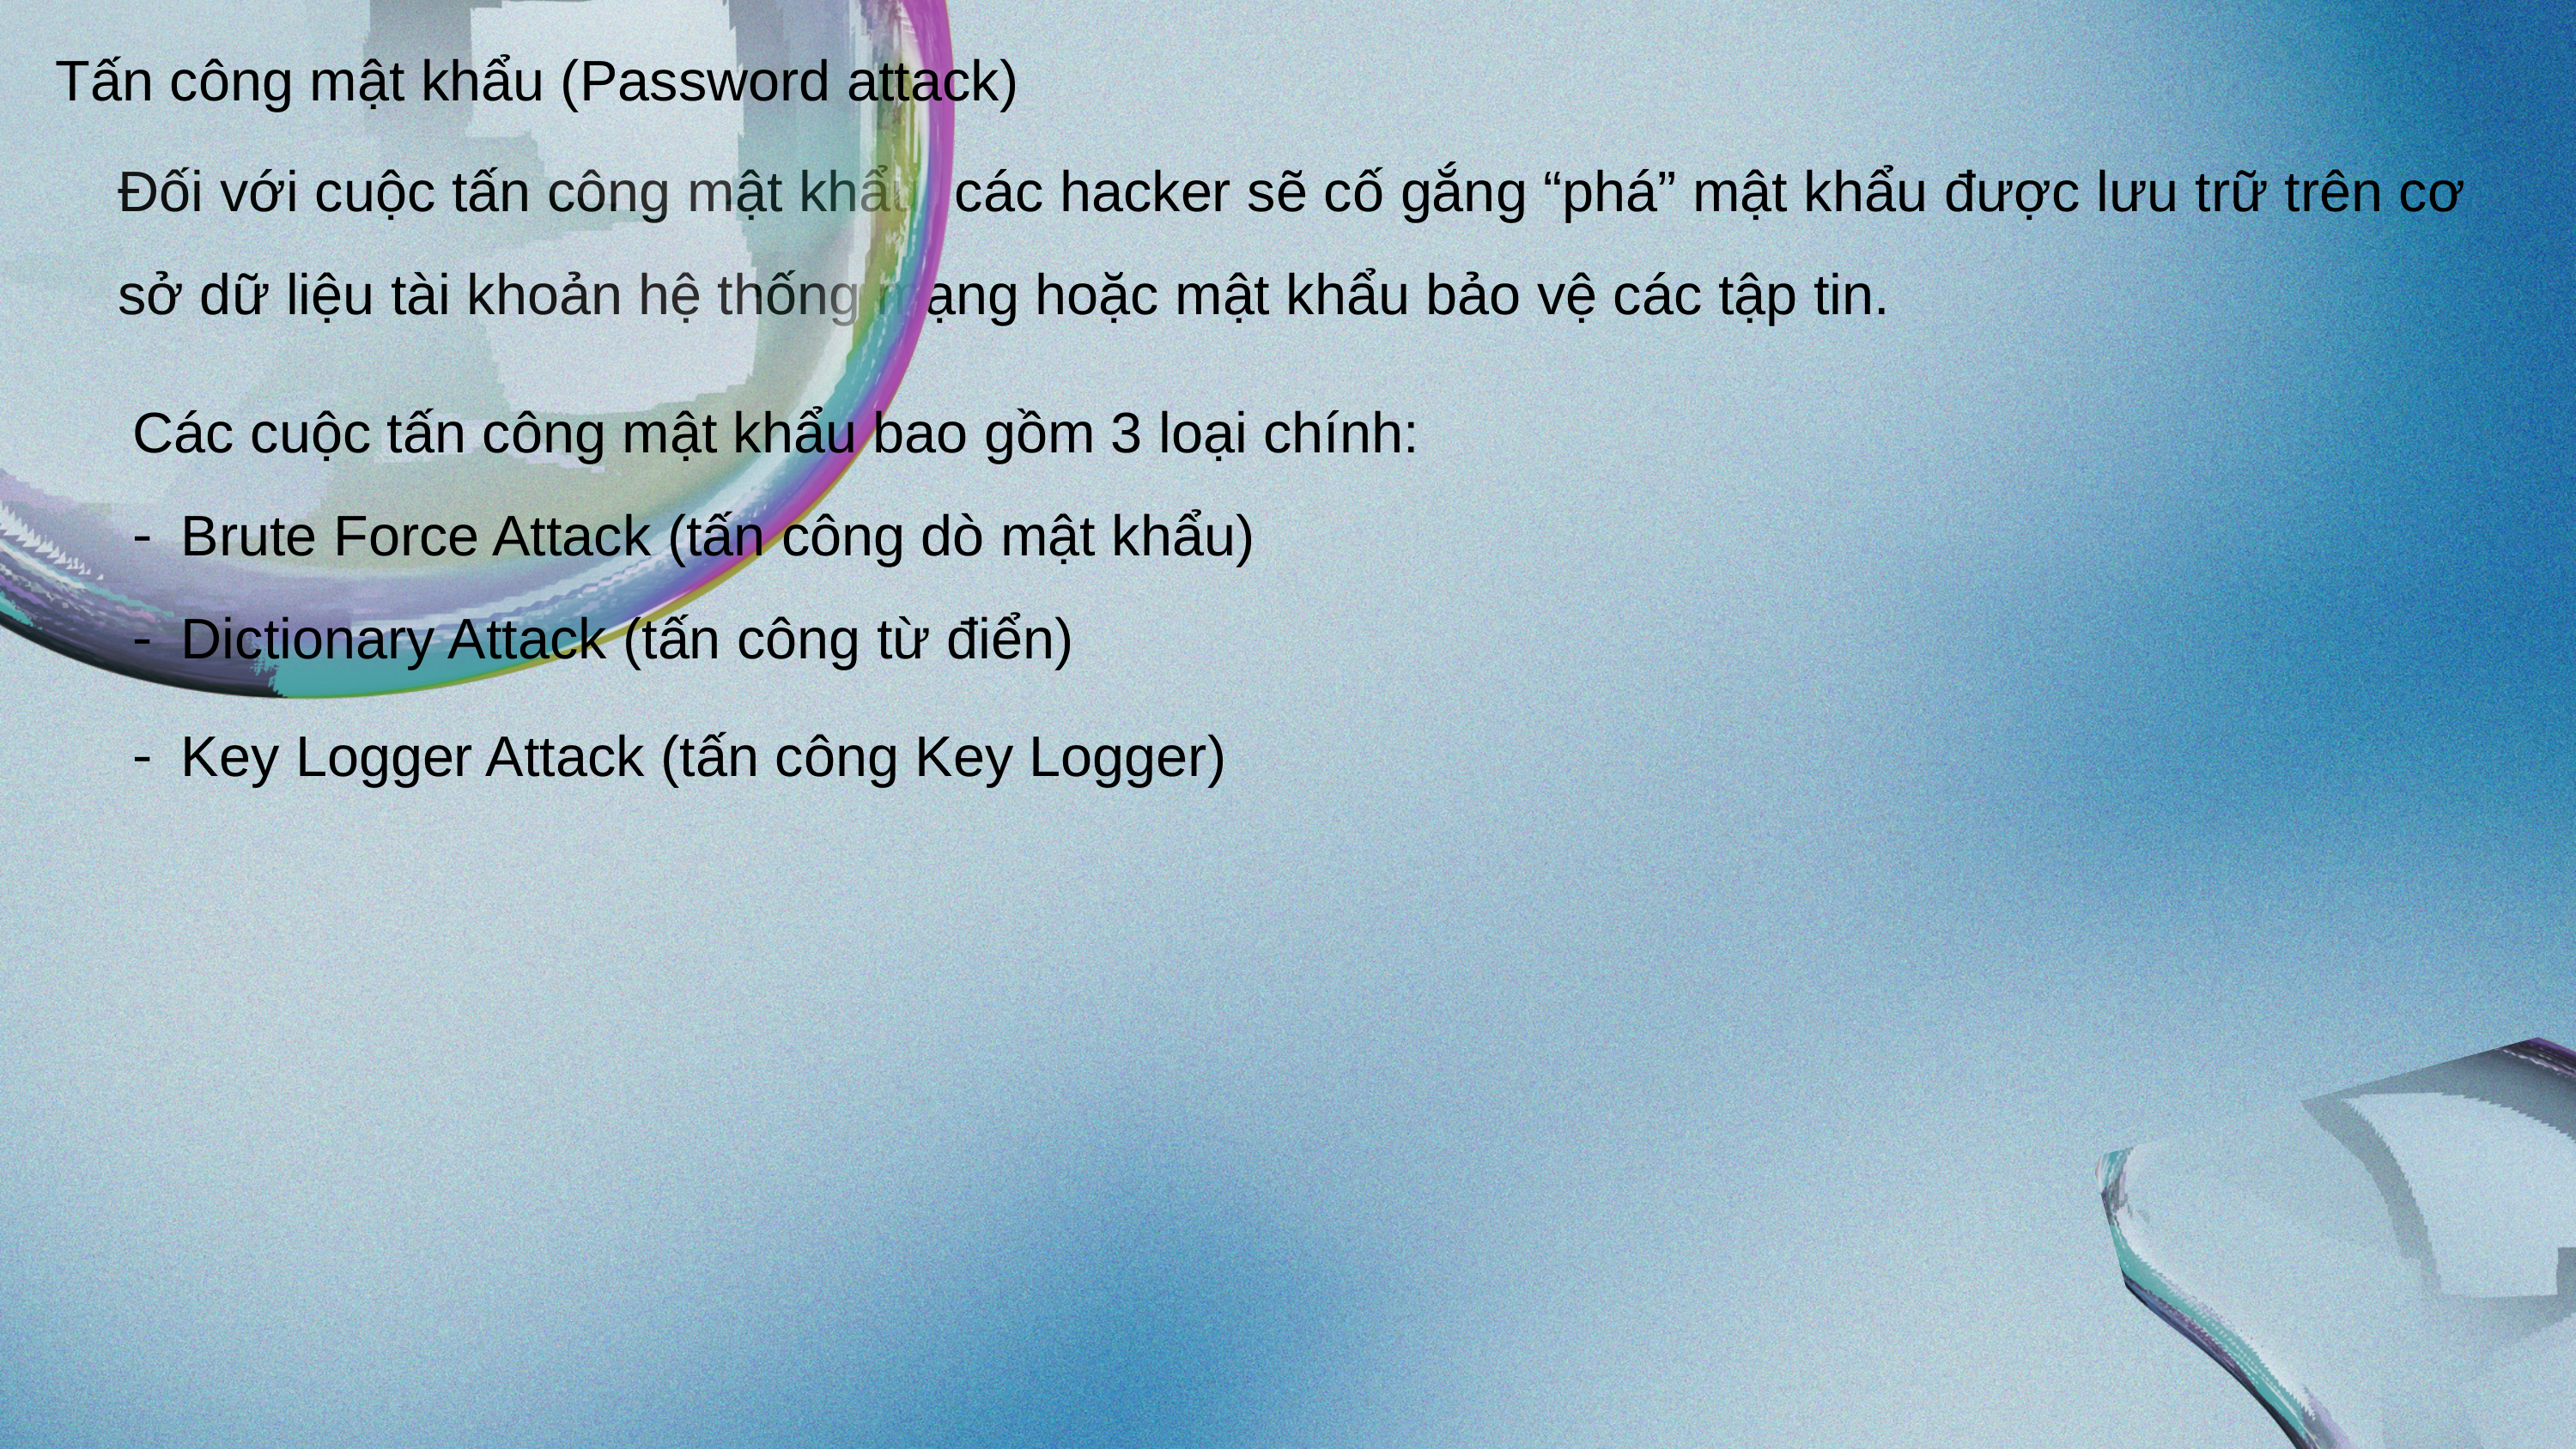

Tấn công mật khẩu (Password attack)
Đối với cuộc tấn công mật khẩu, các hacker sẽ cố gắng “phá” mật khẩu được lưu trữ trên cơ sở dữ liệu tài khoản hệ thống mạng hoặc mật khẩu bảo vệ các tập tin.
Các cuộc tấn công mật khẩu bao gồm 3 loại chính:
Brute Force Attack (tấn công dò mật khẩu)
Dictionary Attack (tấn công từ điển)
Key Logger Attack (tấn công Key Logger)